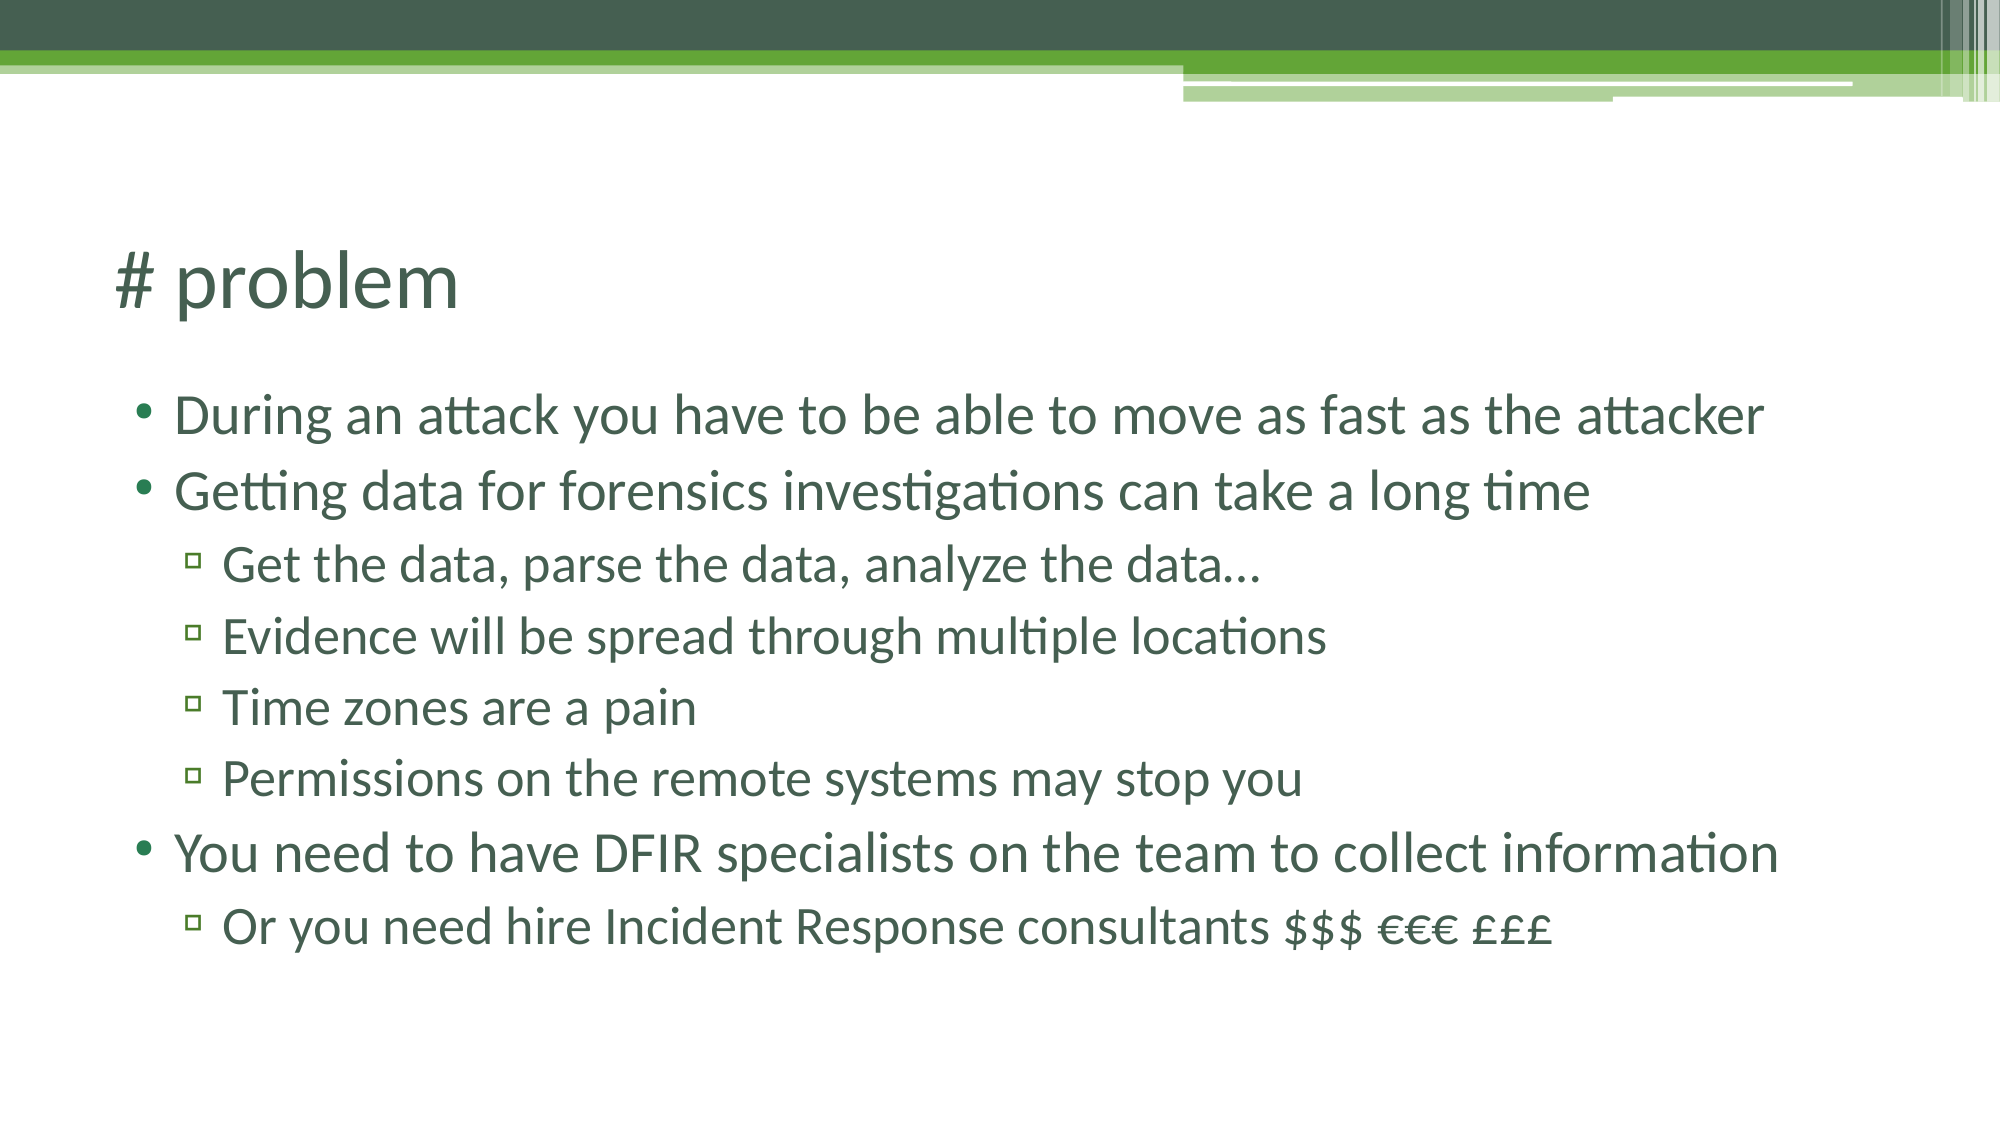

# # problem
During an attack you have to be able to move as fast as the attacker
Getting data for forensics investigations can take a long time
Get the data, parse the data, analyze the data…
Evidence will be spread through multiple locations
Time zones are a pain
Permissions on the remote systems may stop you
You need to have DFIR specialists on the team to collect information
Or you need hire Incident Response consultants $$$ €€€ £££